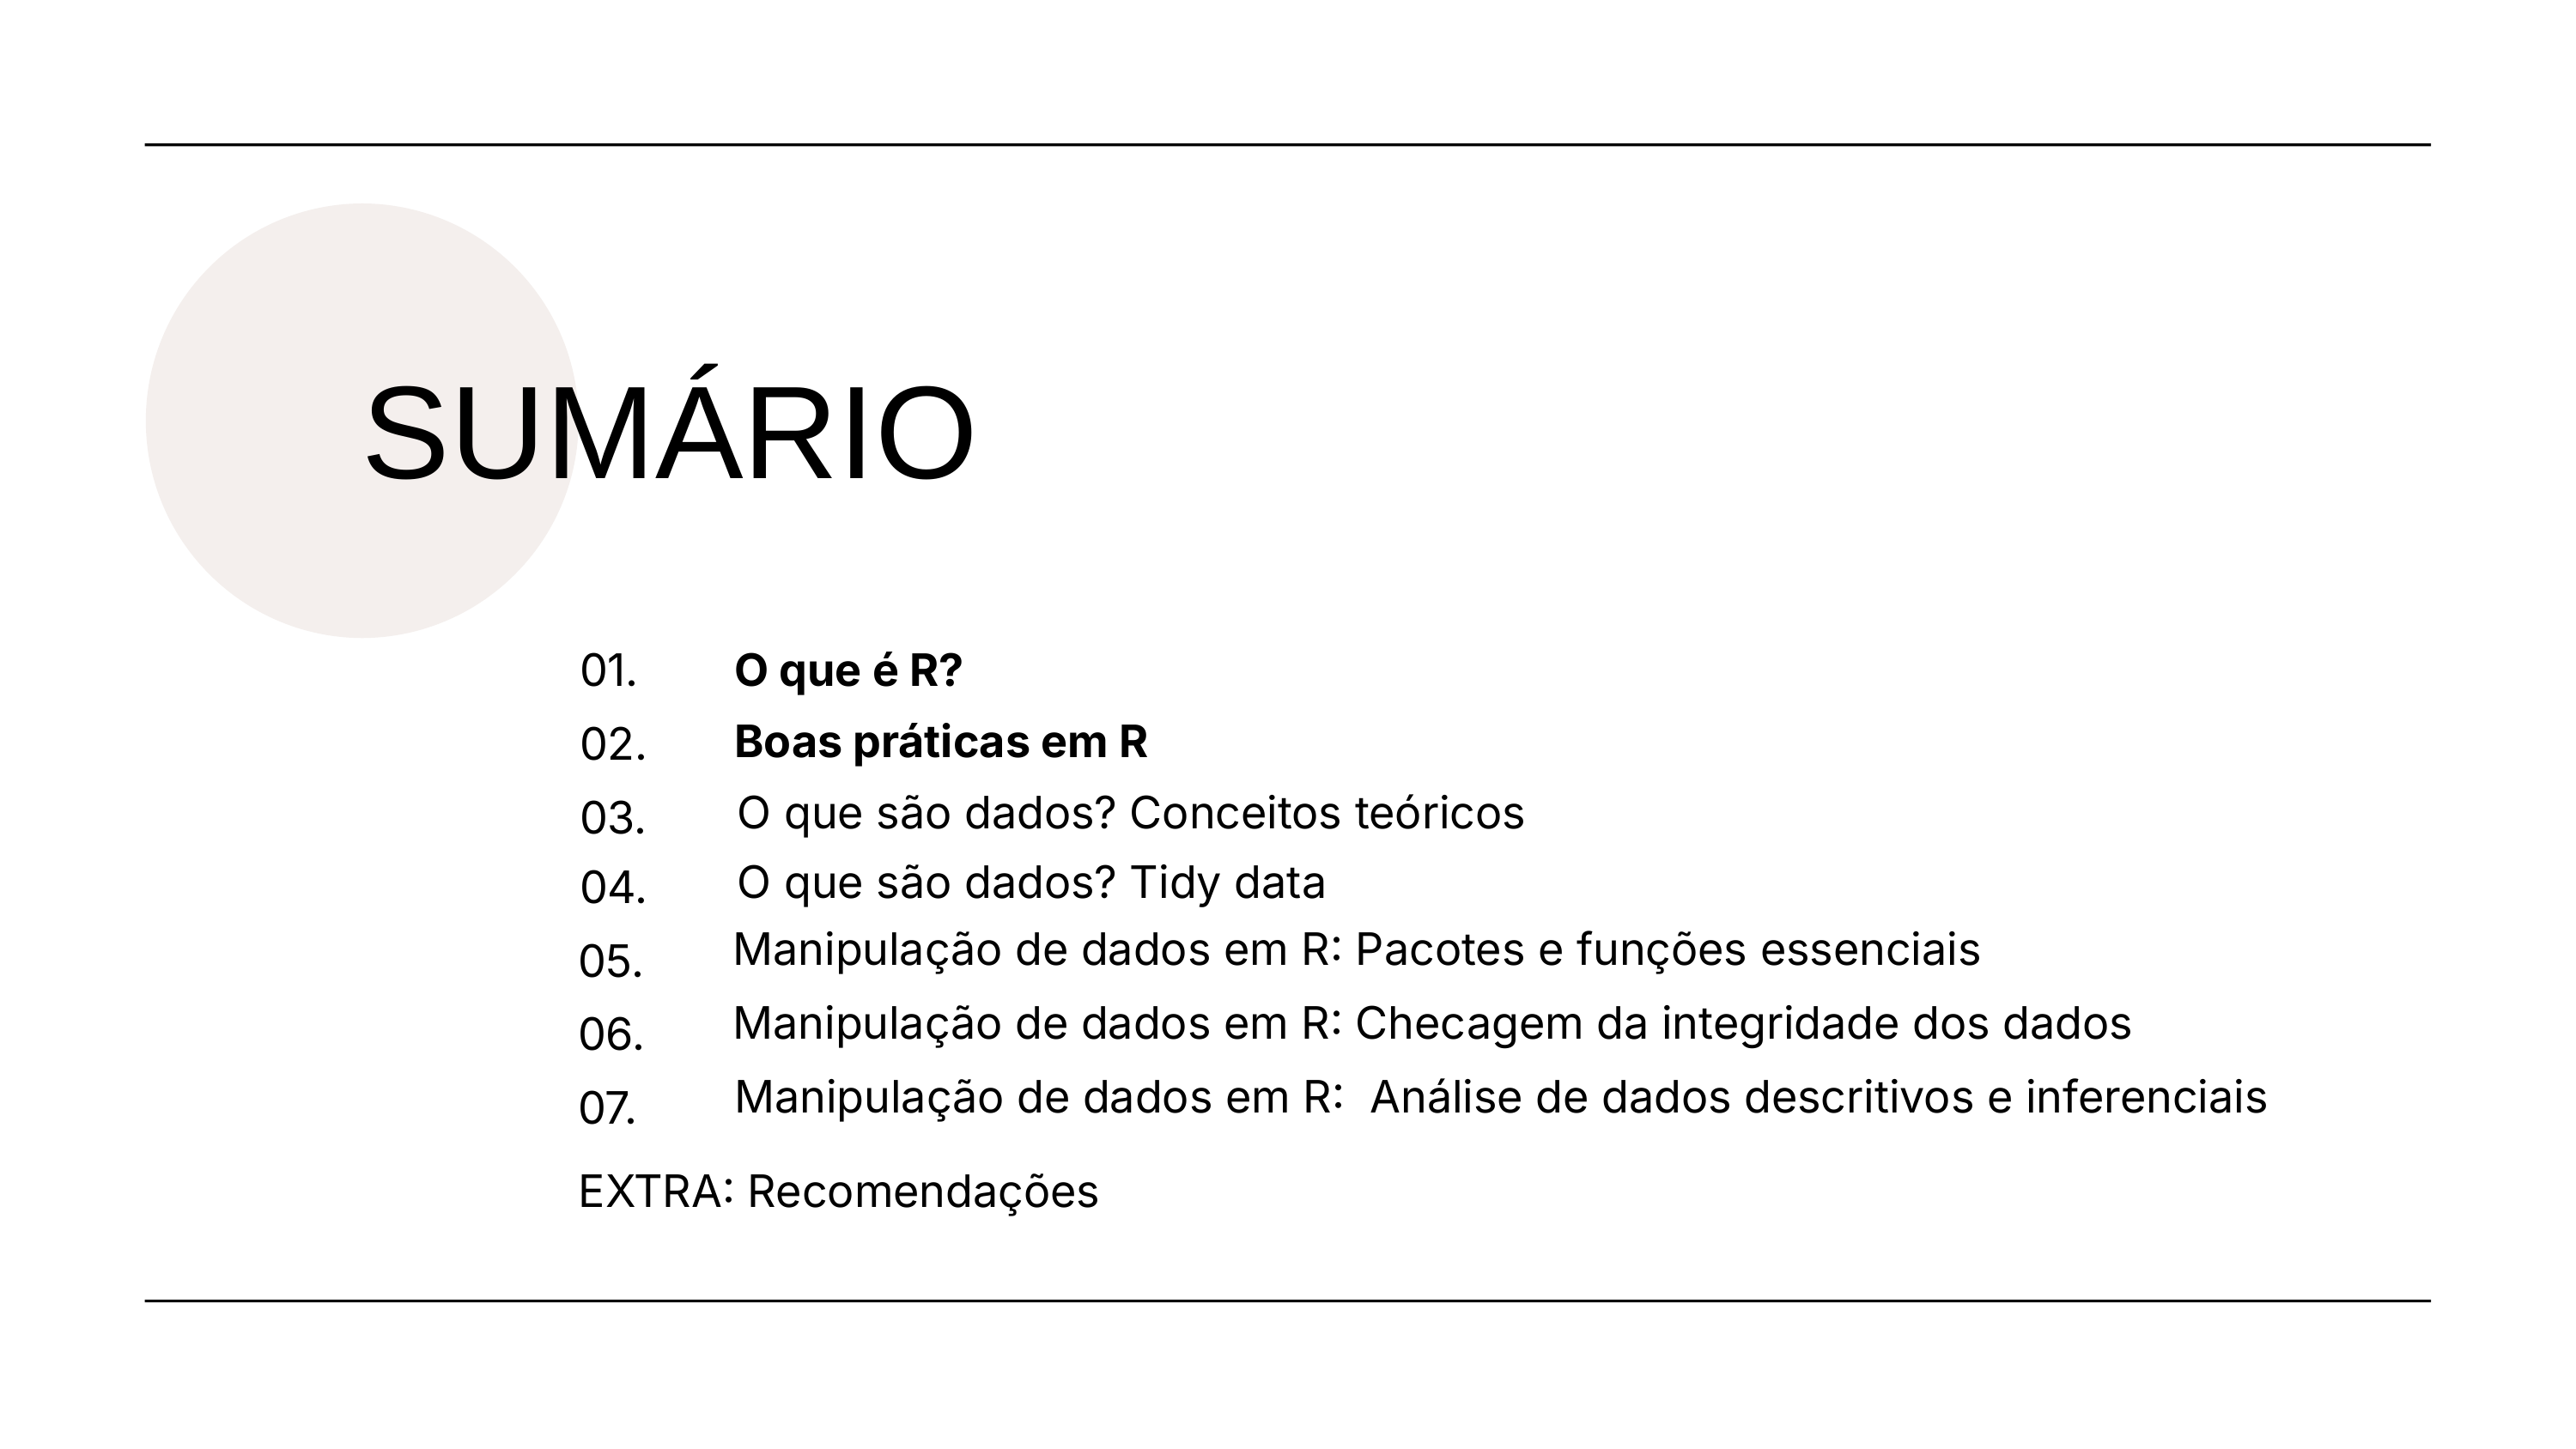

SUMÁRIO
01.
O que é R?
Boas práticas em R
02.
O que são dados? Conceitos teóricos
03.
O que são dados? Tidy data
04.
Manipulação de dados em R: Pacotes e funções essenciais
05.
Manipulação de dados em R: Checagem da integridade dos dados
06.
Manipulação de dados em R:  Análise de dados descritivos e inferenciais
07.
EXTRA: Recomendações